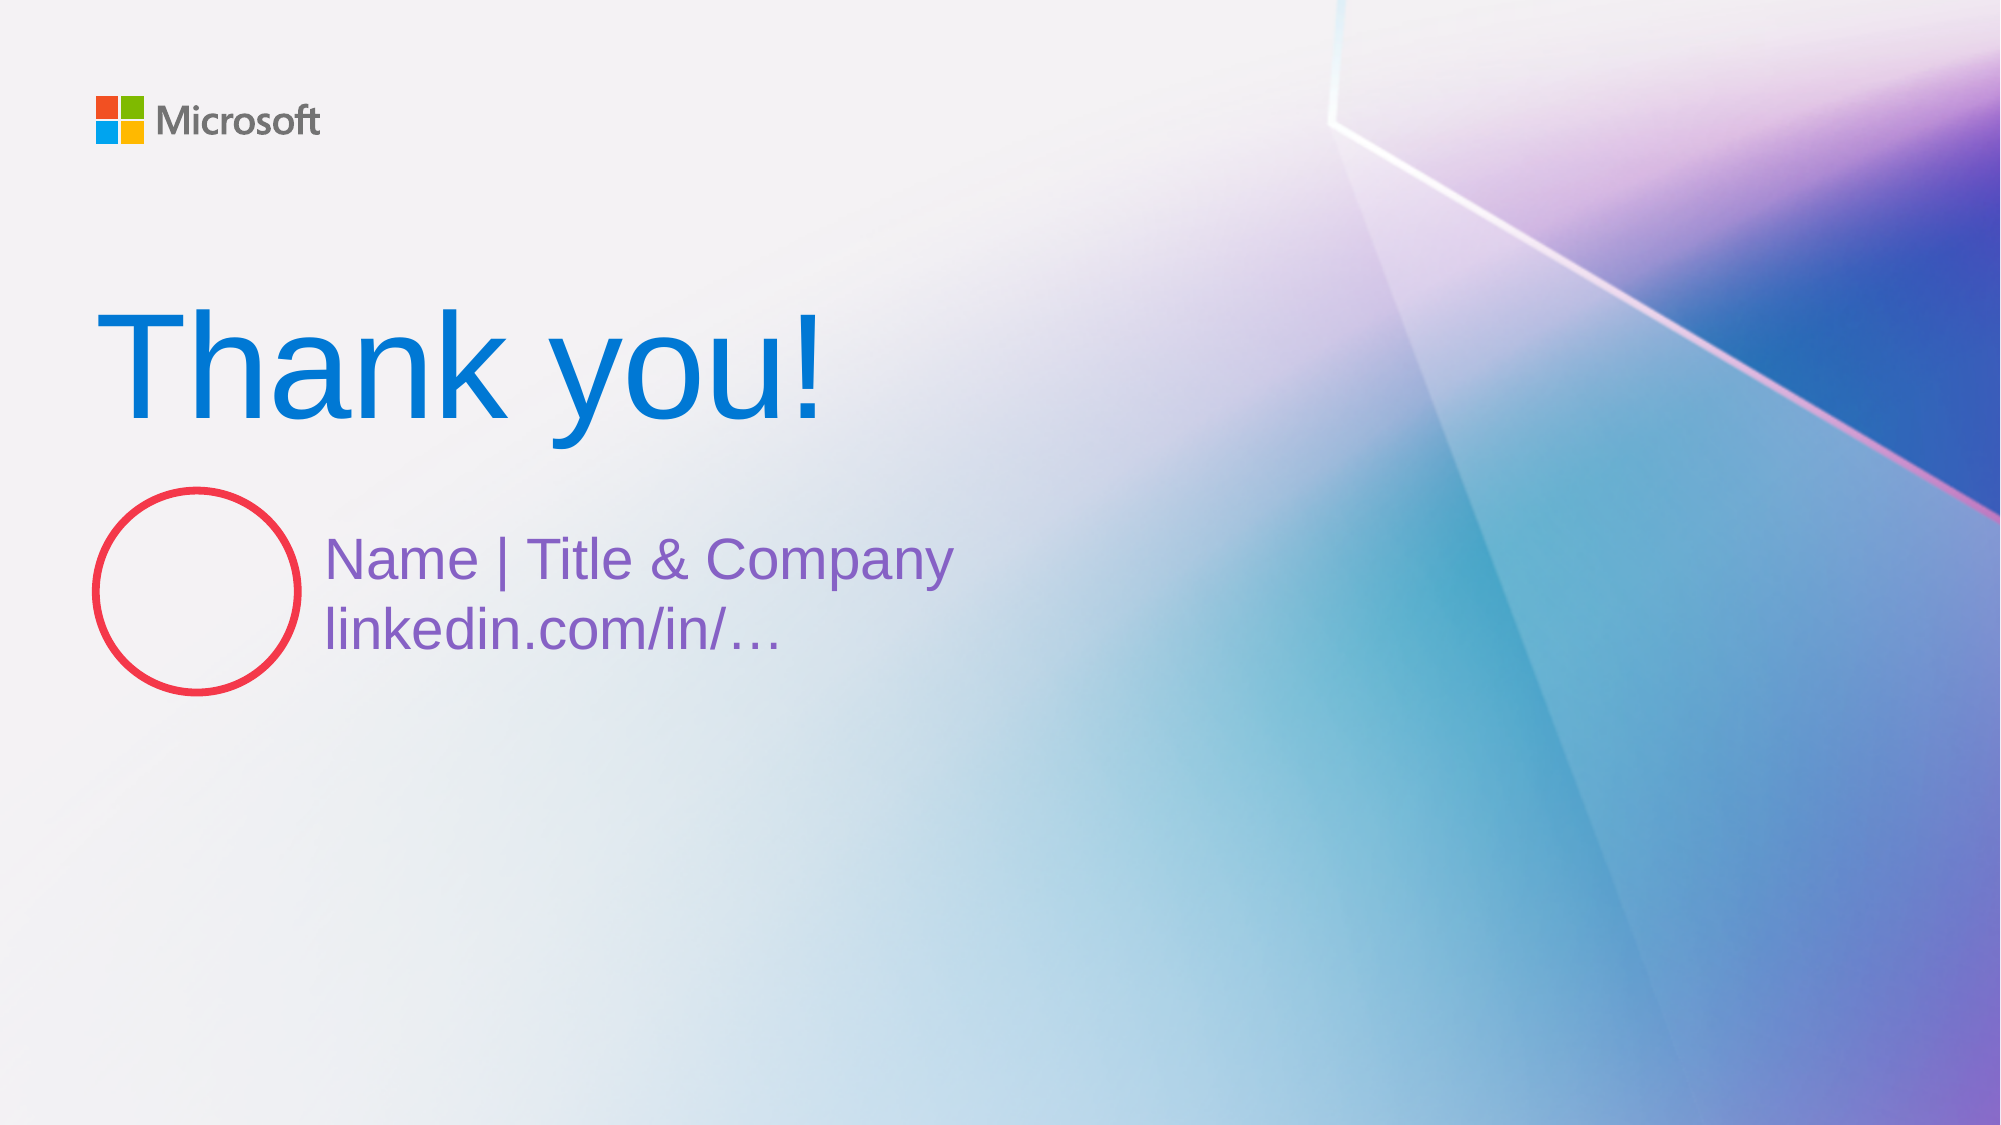

# Thank you!

Name | Title & Company
linkedin.com/in/…